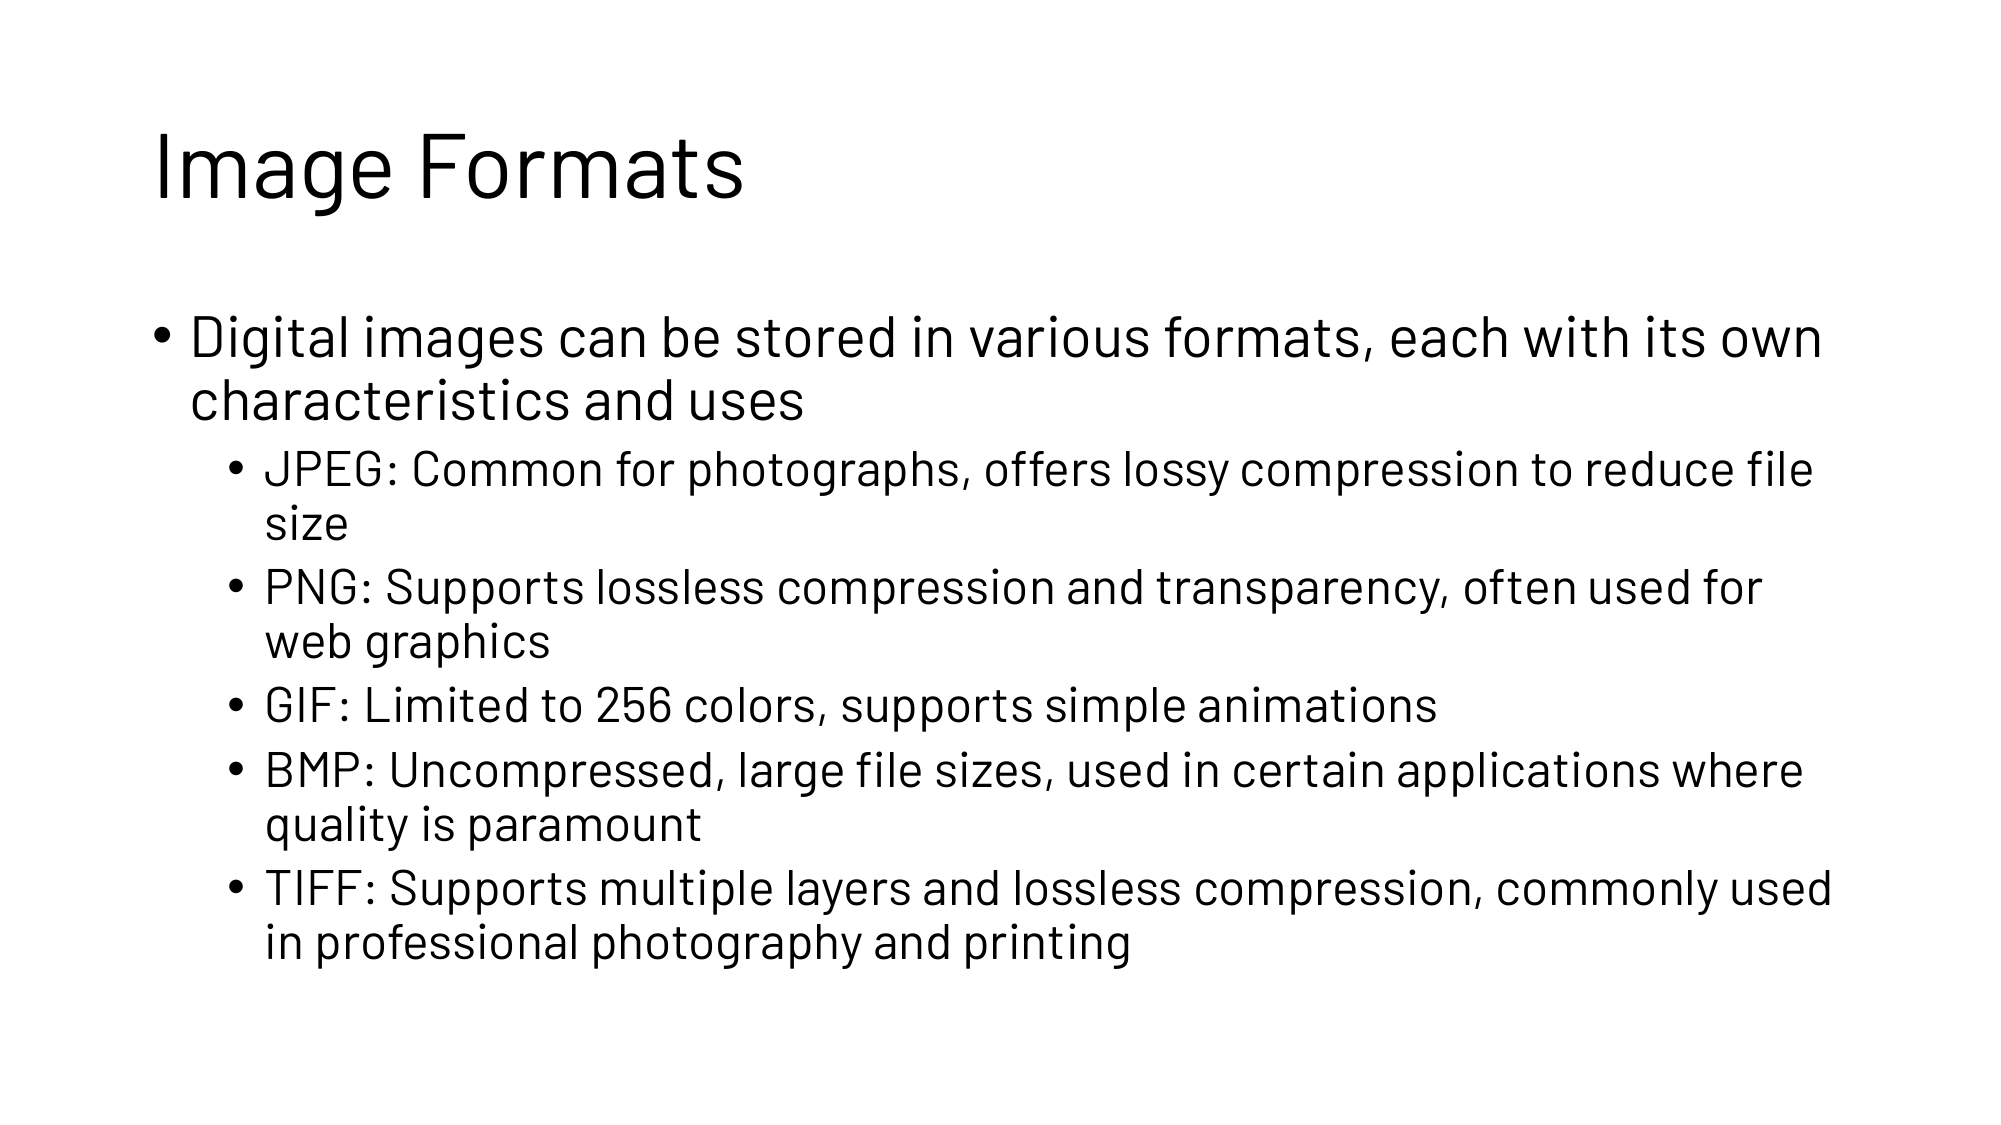

# Image Formats
Digital images can be stored in various formats, each with its own characteristics and uses
JPEG: Common for photographs, offers lossy compression to reduce file size
PNG: Supports lossless compression and transparency, often used for web graphics
GIF: Limited to 256 colors, supports simple animations
BMP: Uncompressed, large file sizes, used in certain applications where quality is paramount
TIFF: Supports multiple layers and lossless compression, commonly used in professional photography and printing